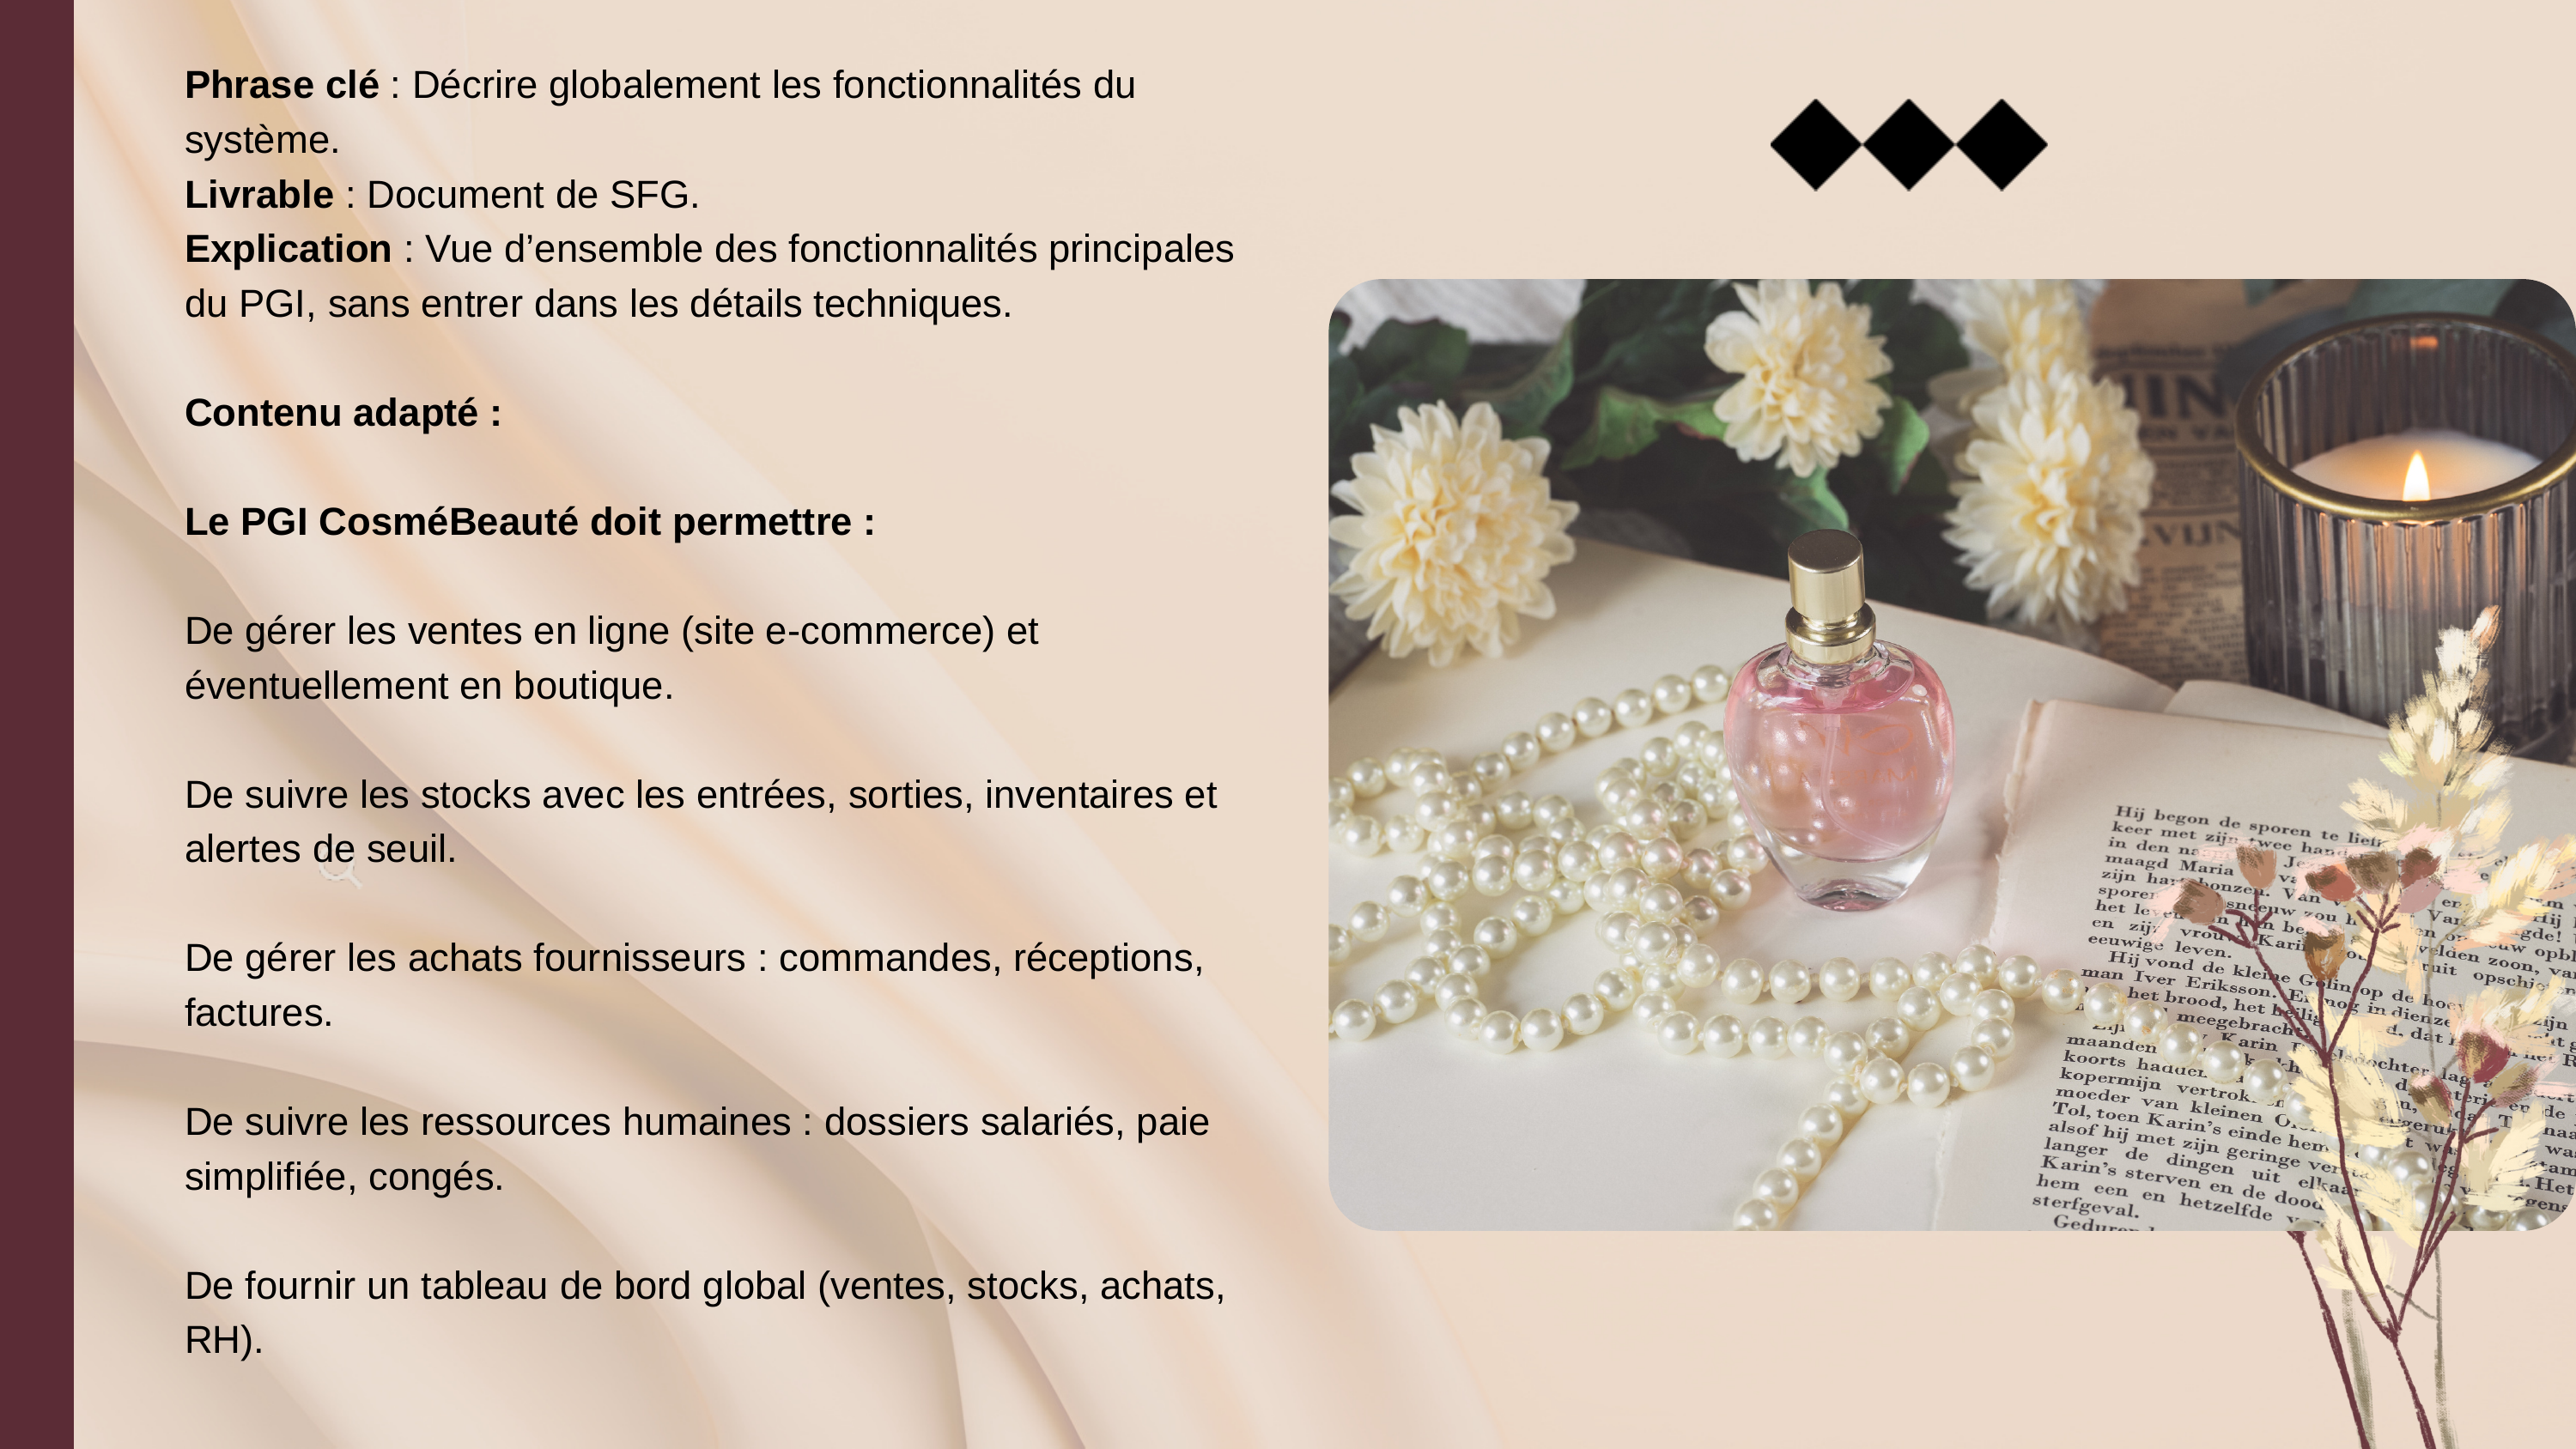

Phrase clé : Décrire globalement les fonctionnalités du système.
Livrable : Document de SFG.
Explication : Vue d’ensemble des fonctionnalités principales du PGI, sans entrer dans les détails techniques.

Contenu adapté :

Le PGI CosméBeauté doit permettre :

De gérer les ventes en ligne (site e-commerce) et éventuellement en boutique.

De suivre les stocks avec les entrées, sorties, inventaires et alertes de seuil.

De gérer les achats fournisseurs : commandes, réceptions, factures.

De suivre les ressources humaines : dossiers salariés, paie simplifiée, congés.

De fournir un tableau de bord global (ventes, stocks, achats, RH).